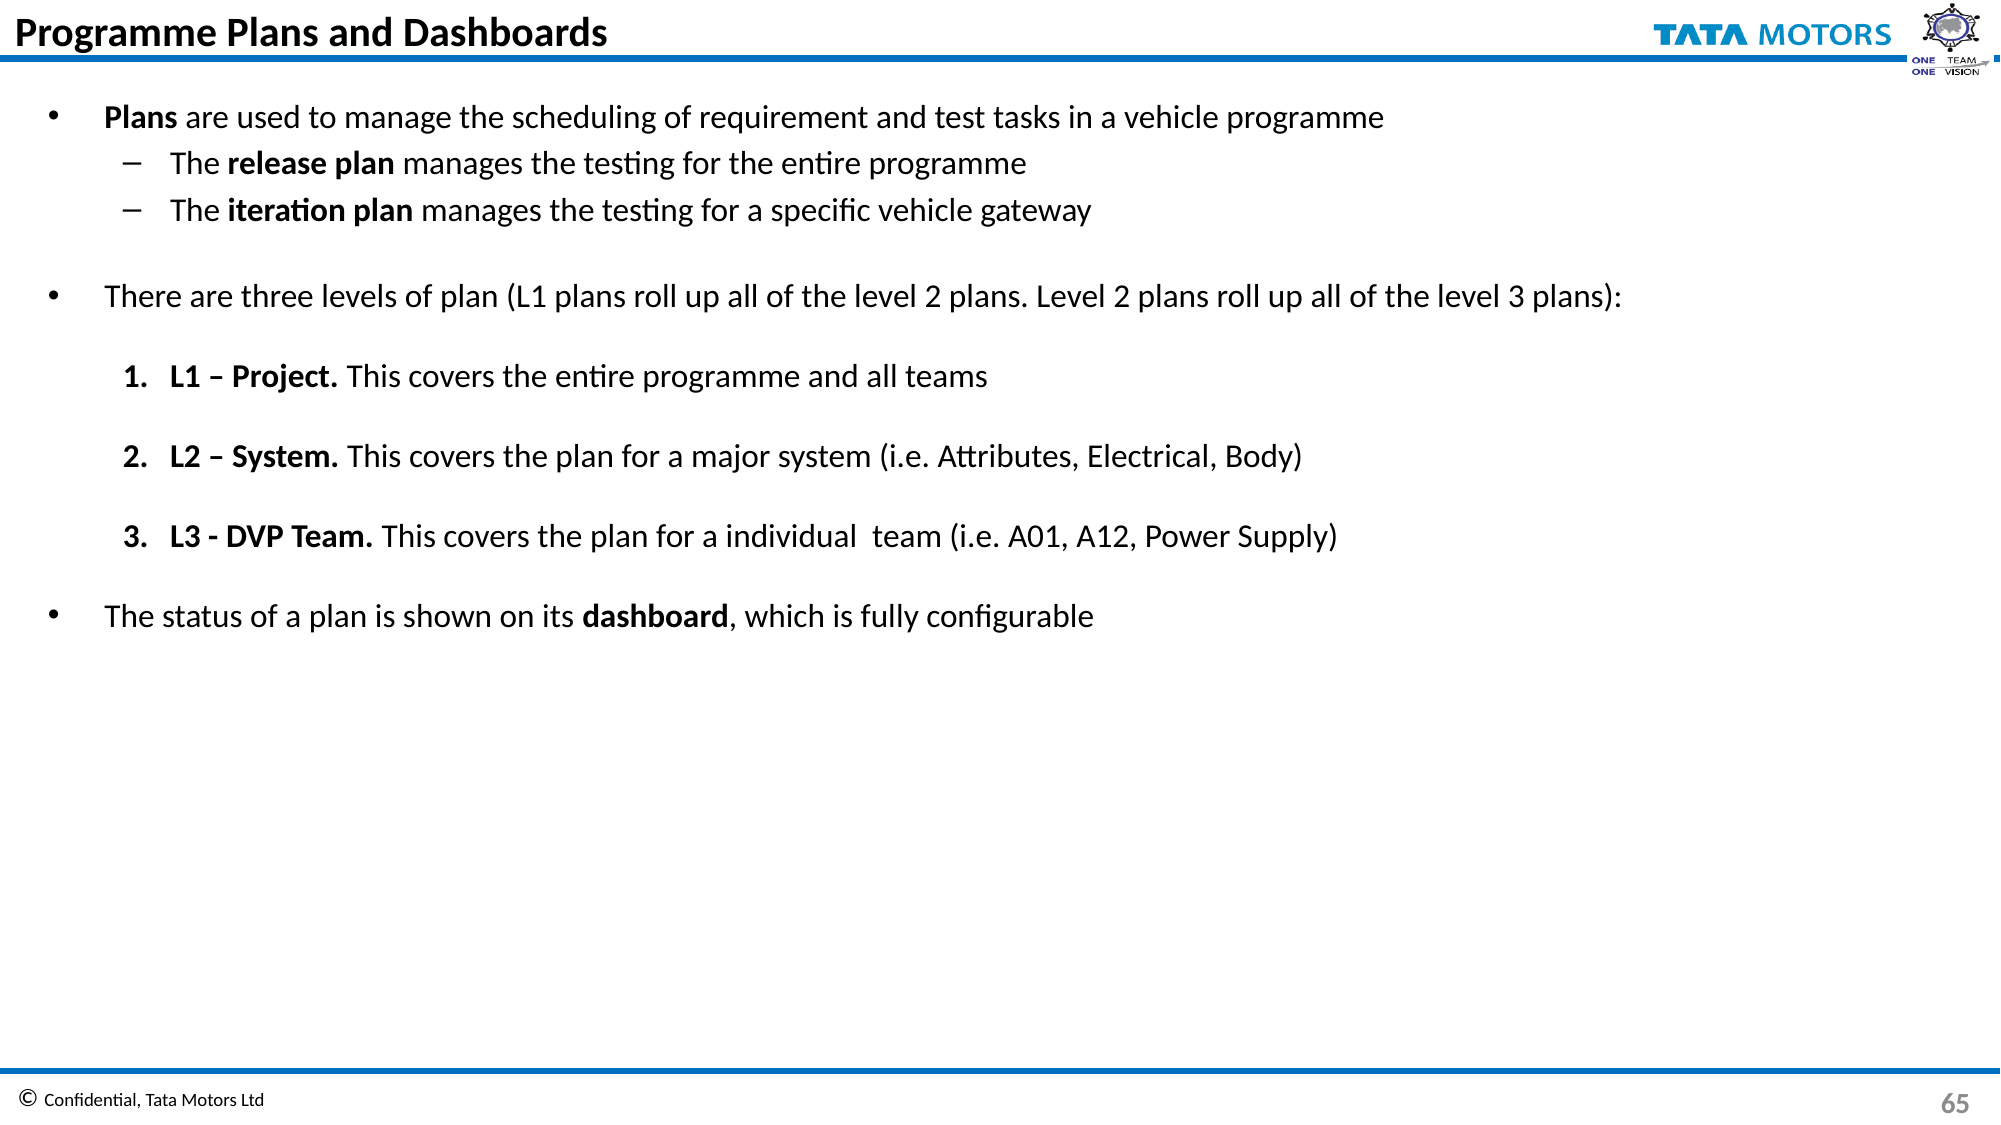

# Programme Plans and Dashboards
Plans are used to manage the scheduling of requirement and test tasks in a vehicle programme
The release plan manages the testing for the entire programme
The iteration plan manages the testing for a specific vehicle gateway

There are three levels of plan (L1 plans roll up all of the level 2 plans. Level 2 plans roll up all of the level 3 plans):

L1 – Project. This covers the entire programme and all teams

L2 – System. This covers the plan for a major system (i.e. Attributes, Electrical, Body)

L3 - DVP Team. This covers the plan for a individual  team (i.e. A01, A12, Power Supply)

The status of a plan is shown on its dashboard, which is fully configurable

65